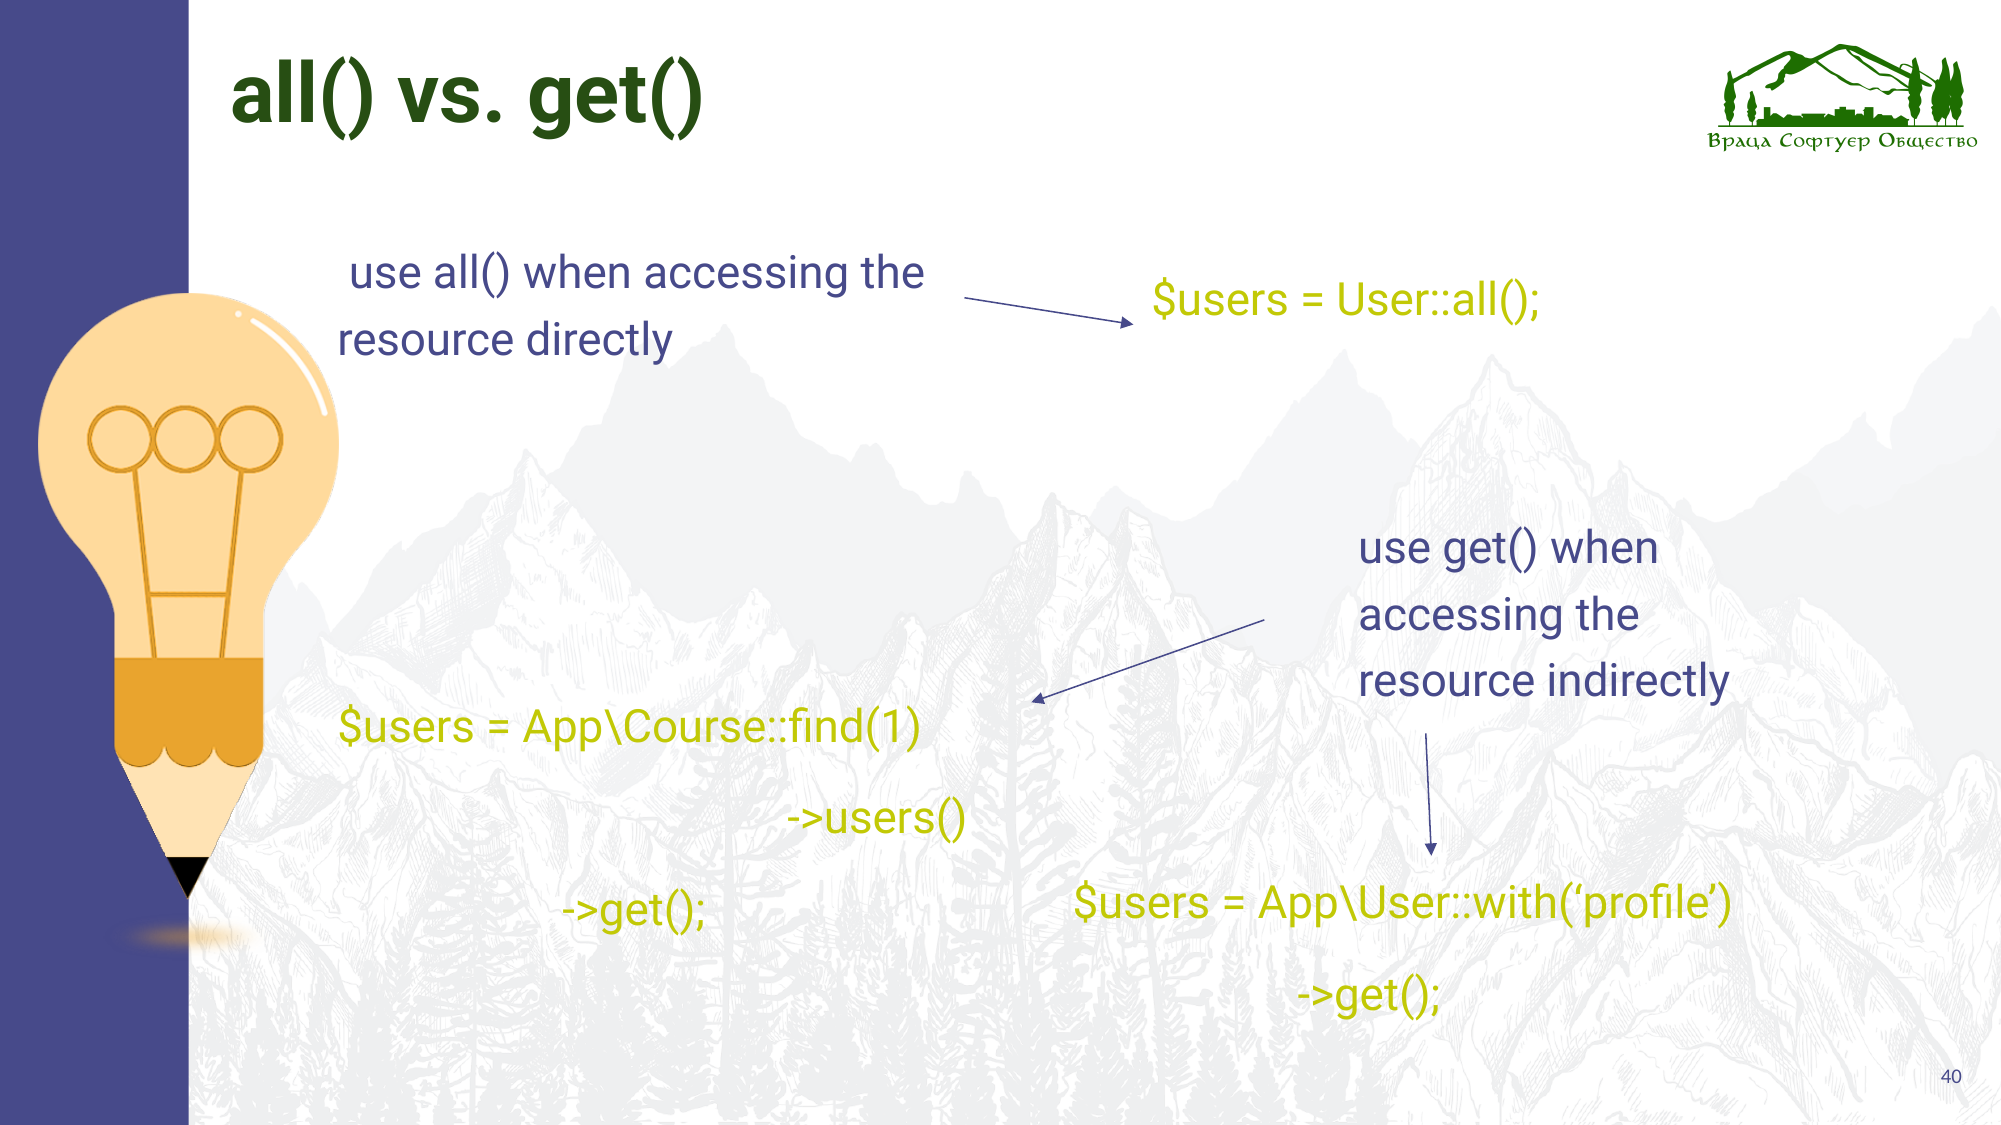

# all() vs. get()
 use all() when accessing the resource directly

$users = User::all();

use get() when accessing the resource indirectly

$users = App\Course::find(1)
			->users()
->get();

$users = App\User::with(‘profile’)
->get();

40